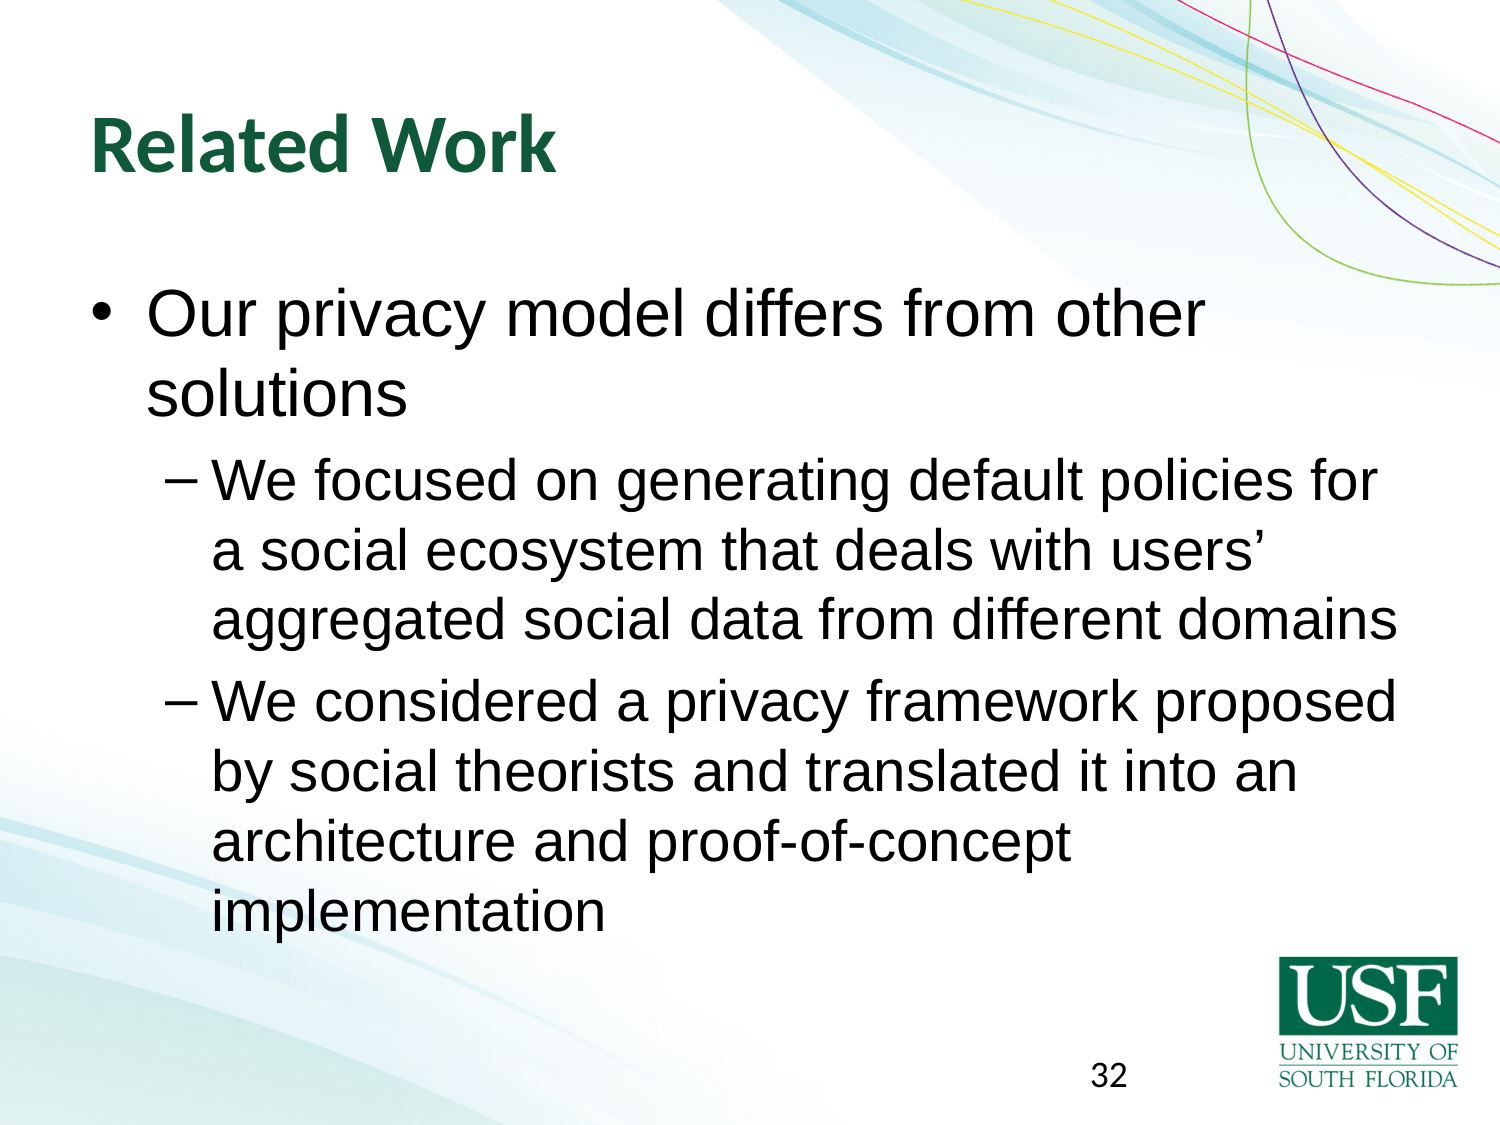

# Related Work
Our privacy model differs from other solutions
We focused on generating default policies for a social ecosystem that deals with users’ aggregated social data from different domains
We considered a privacy framework proposed by social theorists and translated it into an architecture and proof-of-concept implementation
32